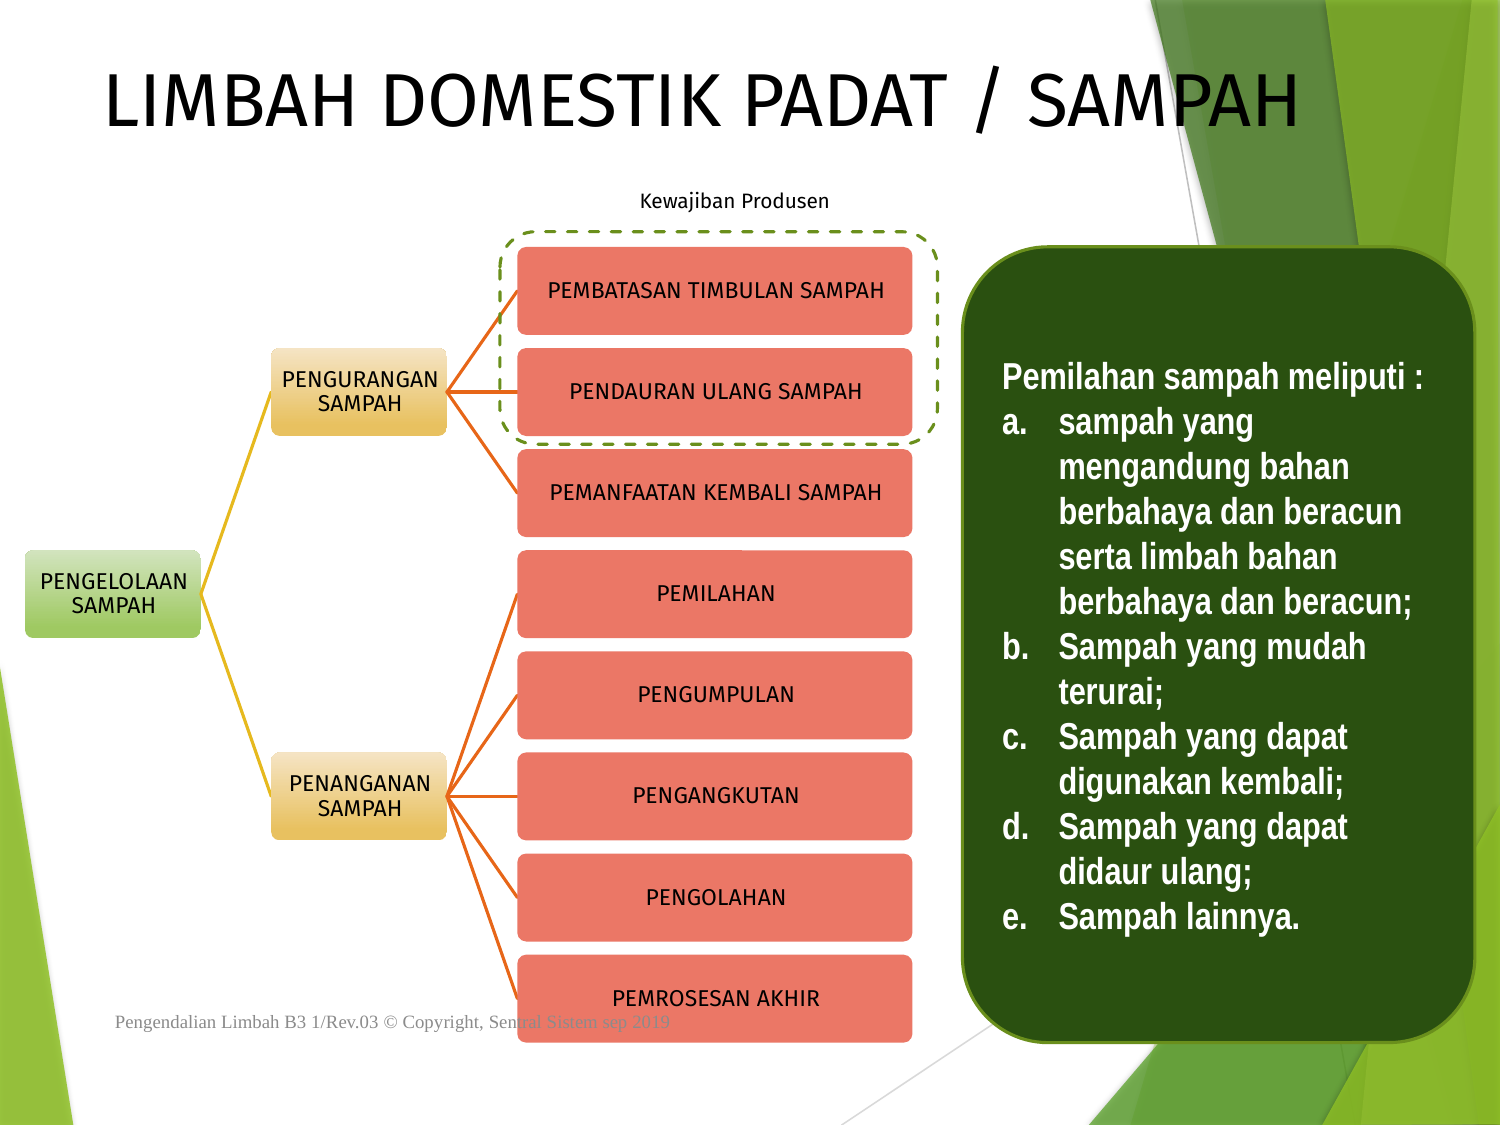

# LIMBAH DOMESTIK PADAT / SAMPAH
Kewajiban Produsen

PENGELOLAAN SAMPAH

PENGURANGAN SAMPAH

PEMBATASAN TIMBULAN SAMPAH

PENDAURAN ULANG SAMPAH

PEMANFAATAN KEMBALI SAMPAH

PENANGANAN SAMPAH

PEMILAHAN

PENGUMPULAN

PENGANGKUTAN

PENGOLAHAN

PEMROSESAN AKHIR
Pemilahan sampah meliputi :
sampah yang mengandung bahan berbahaya dan beracun serta limbah bahan berbahaya dan beracun;
Sampah yang mudah terurai;
Sampah yang dapat digunakan kembali;
Sampah yang dapat didaur ulang;
Sampah lainnya.
Pengendalian Limbah B3 1/Rev.03 © Copyright, Sentral Sistem sep 2019
41